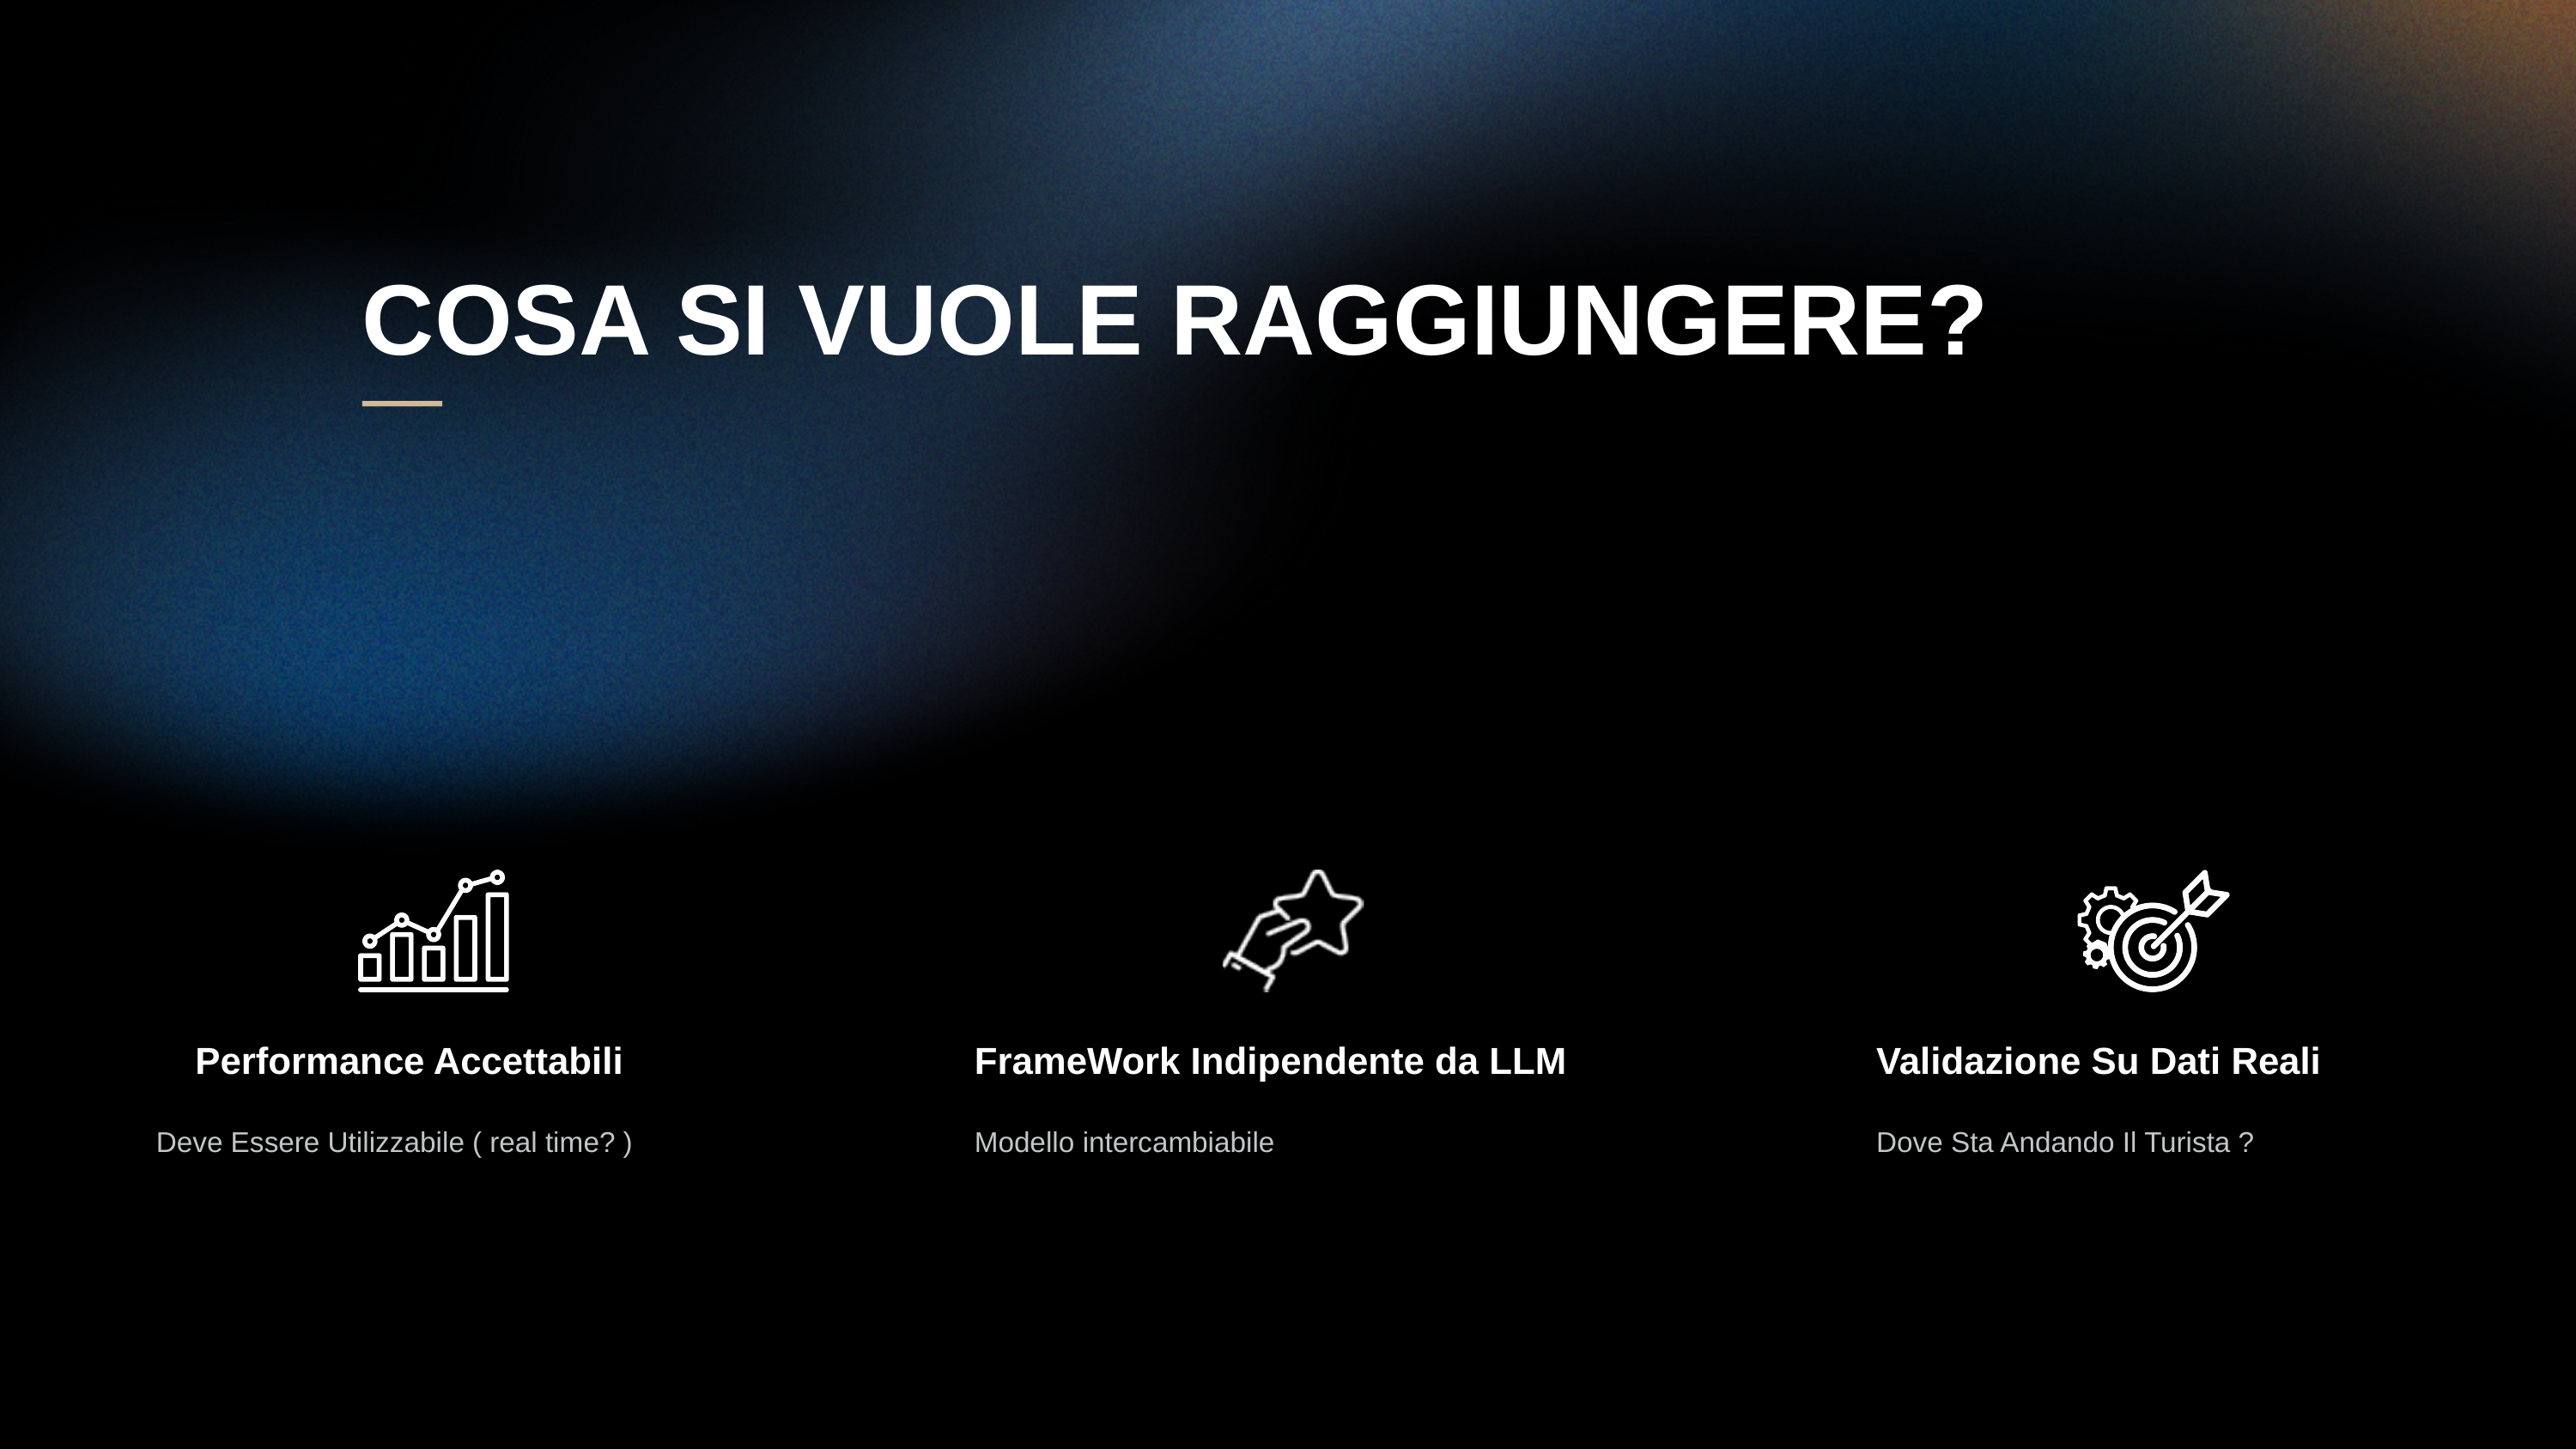

COSA SI VUOLE RAGGIUNGERE?

Performance Accettabili
FrameWork Indipendente da LLM
Validazione Su Dati Reali
Deve Essere Utilizzabile ( real time? )
Modello intercambiabile
Dove Sta Andando Il Turista ?